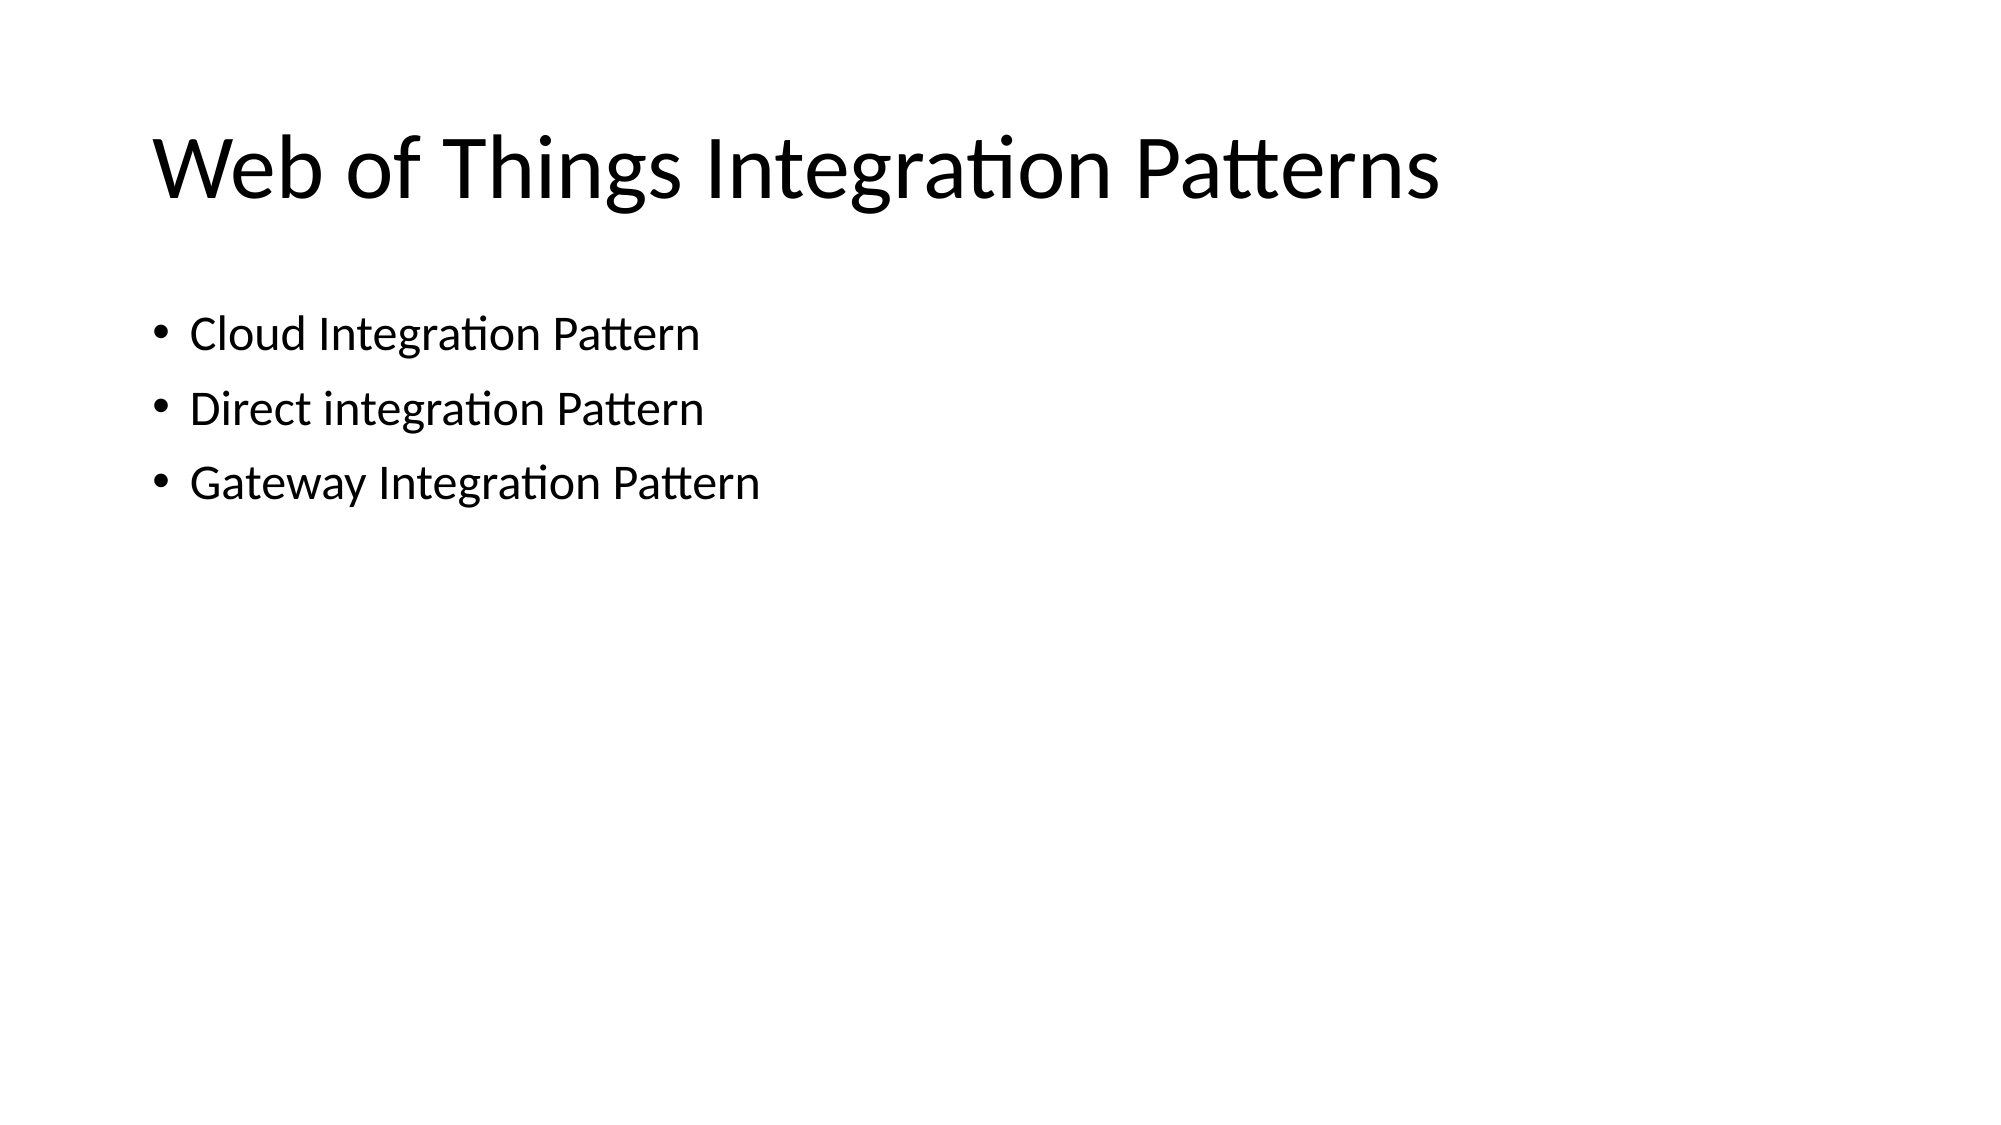

# Web of Things Integration Patterns
Cloud Integration Pattern
Direct integration Pattern
Gateway Integration Pattern